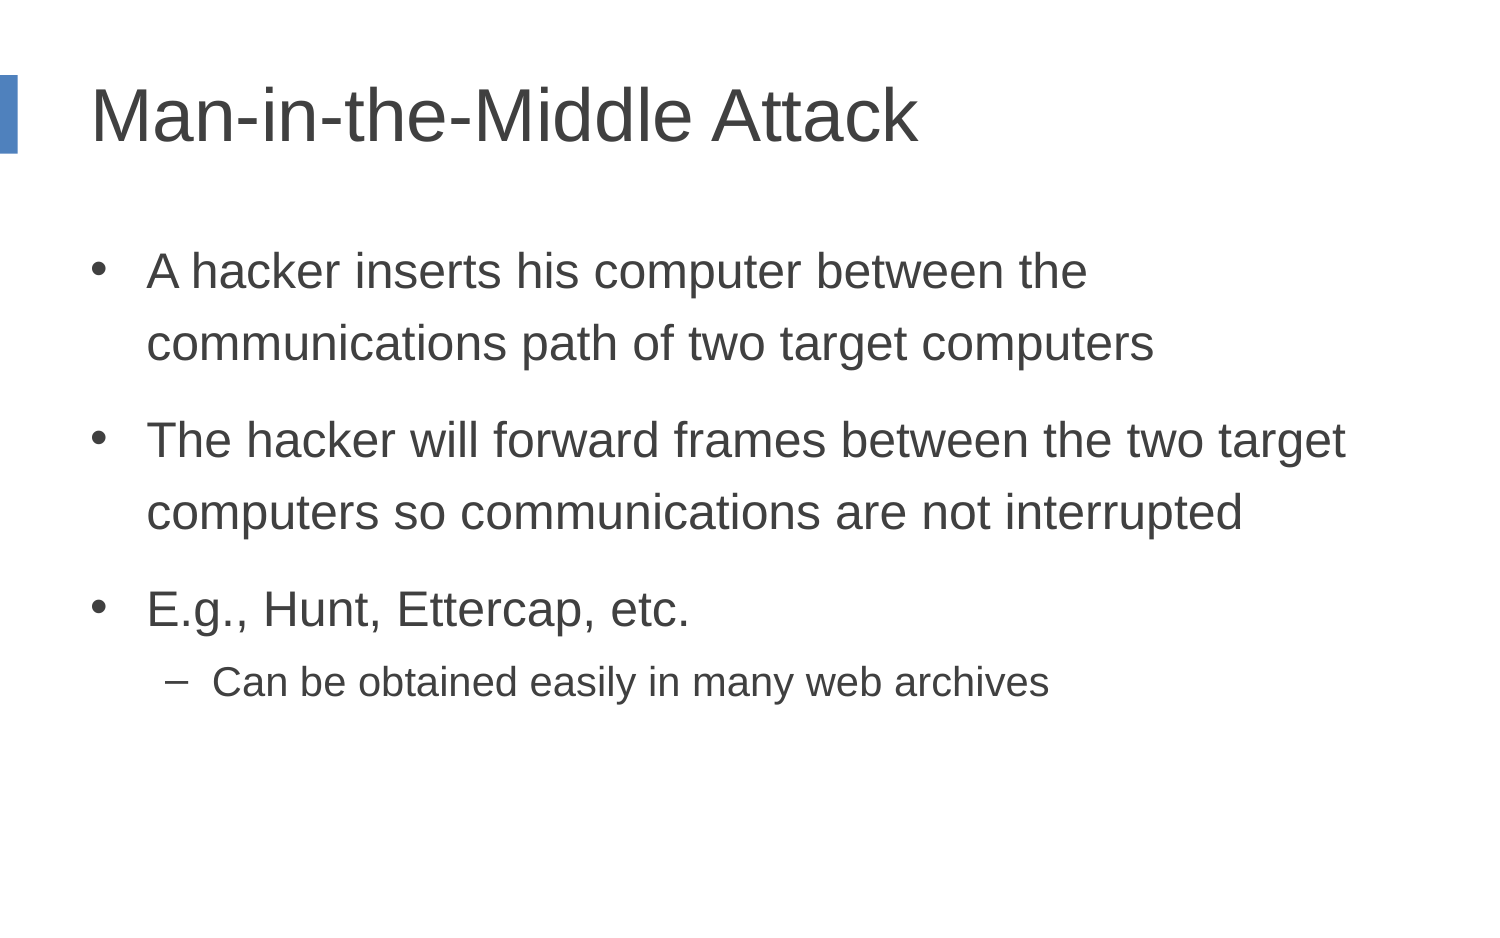

# Man-in-the-Middle Attack
A hacker inserts his computer between the communications path of two target computers
The hacker will forward frames between the two target computers so communications are not interrupted
E.g., Hunt, Ettercap, etc.
Can be obtained easily in many web archives